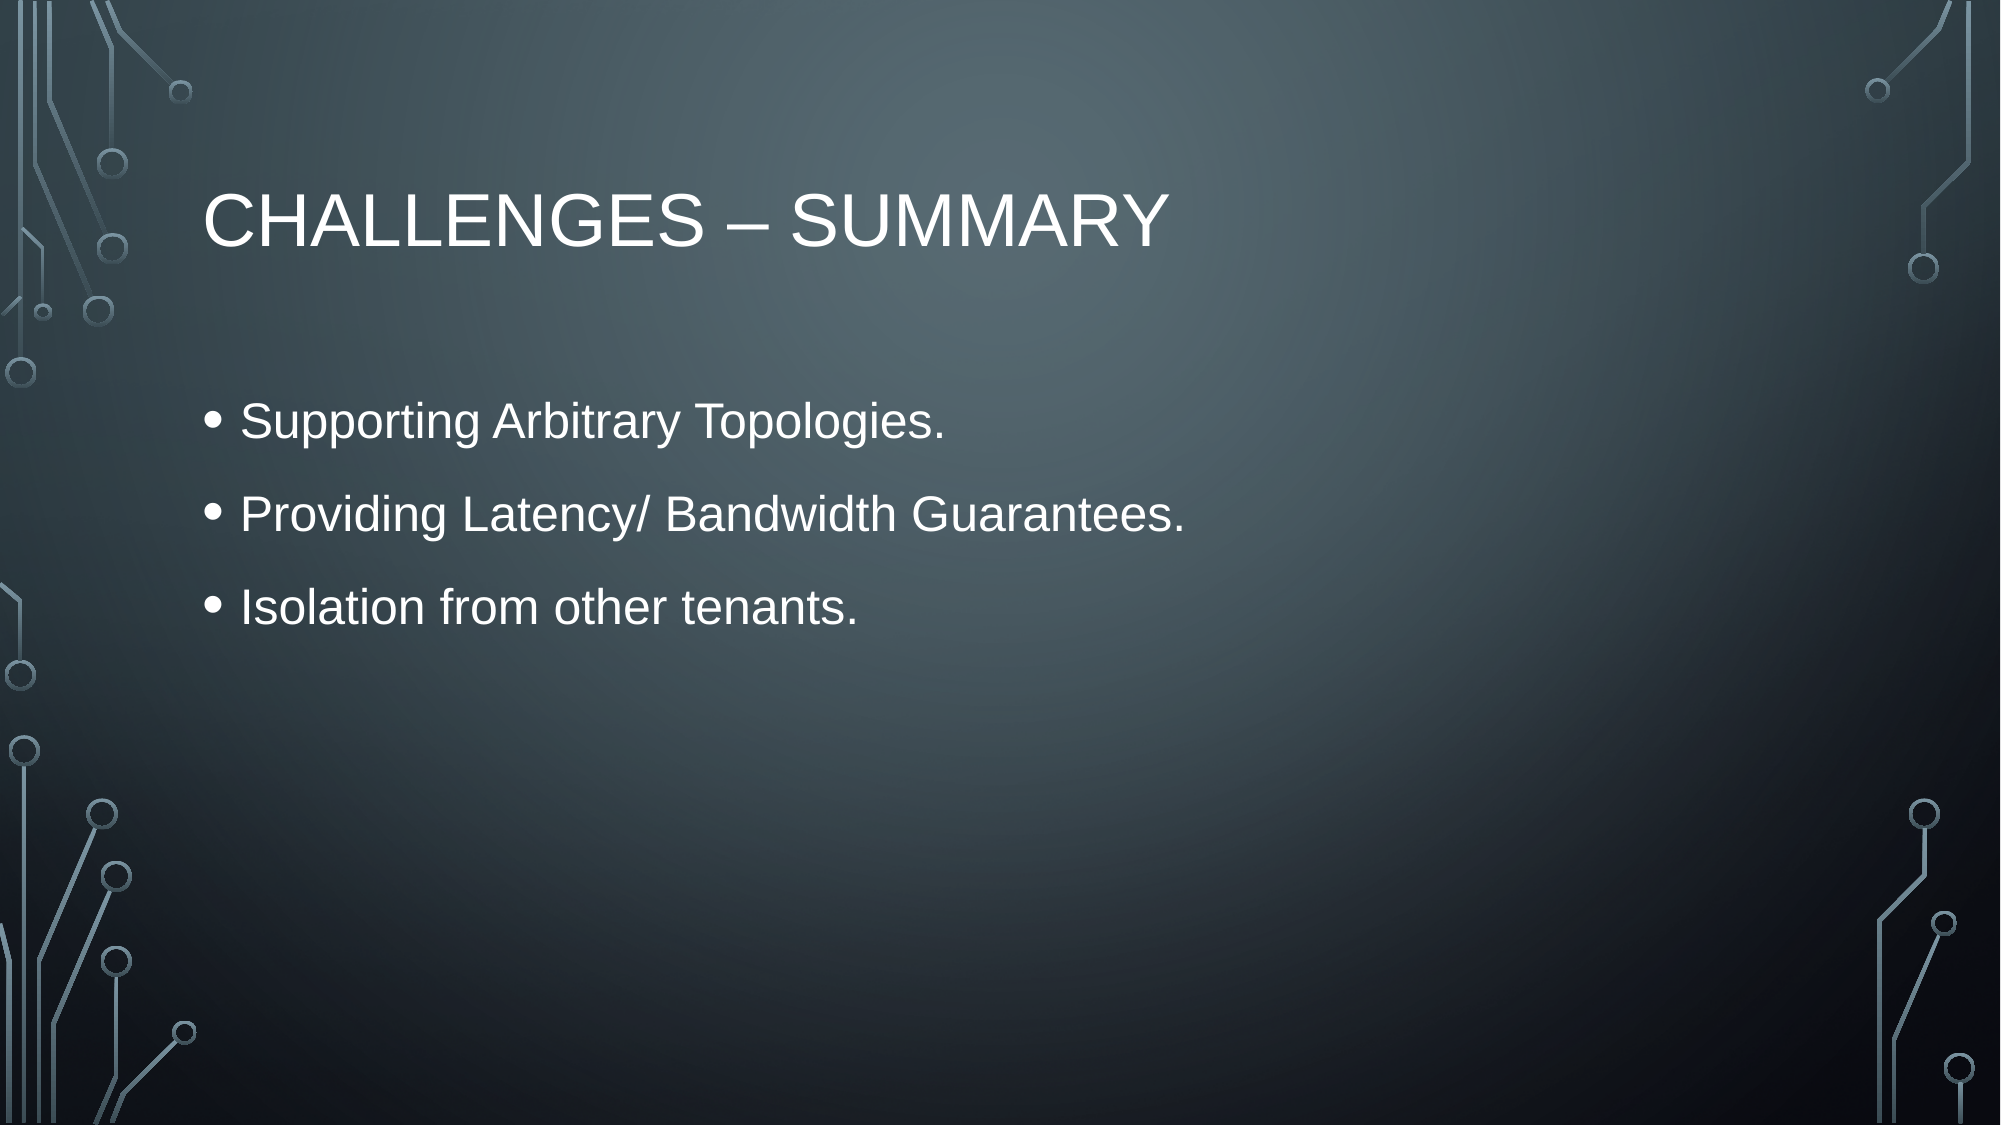

# Challenges – Summary
Supporting Arbitrary Topologies.
Providing Latency/ Bandwidth Guarantees.
Isolation from other tenants.